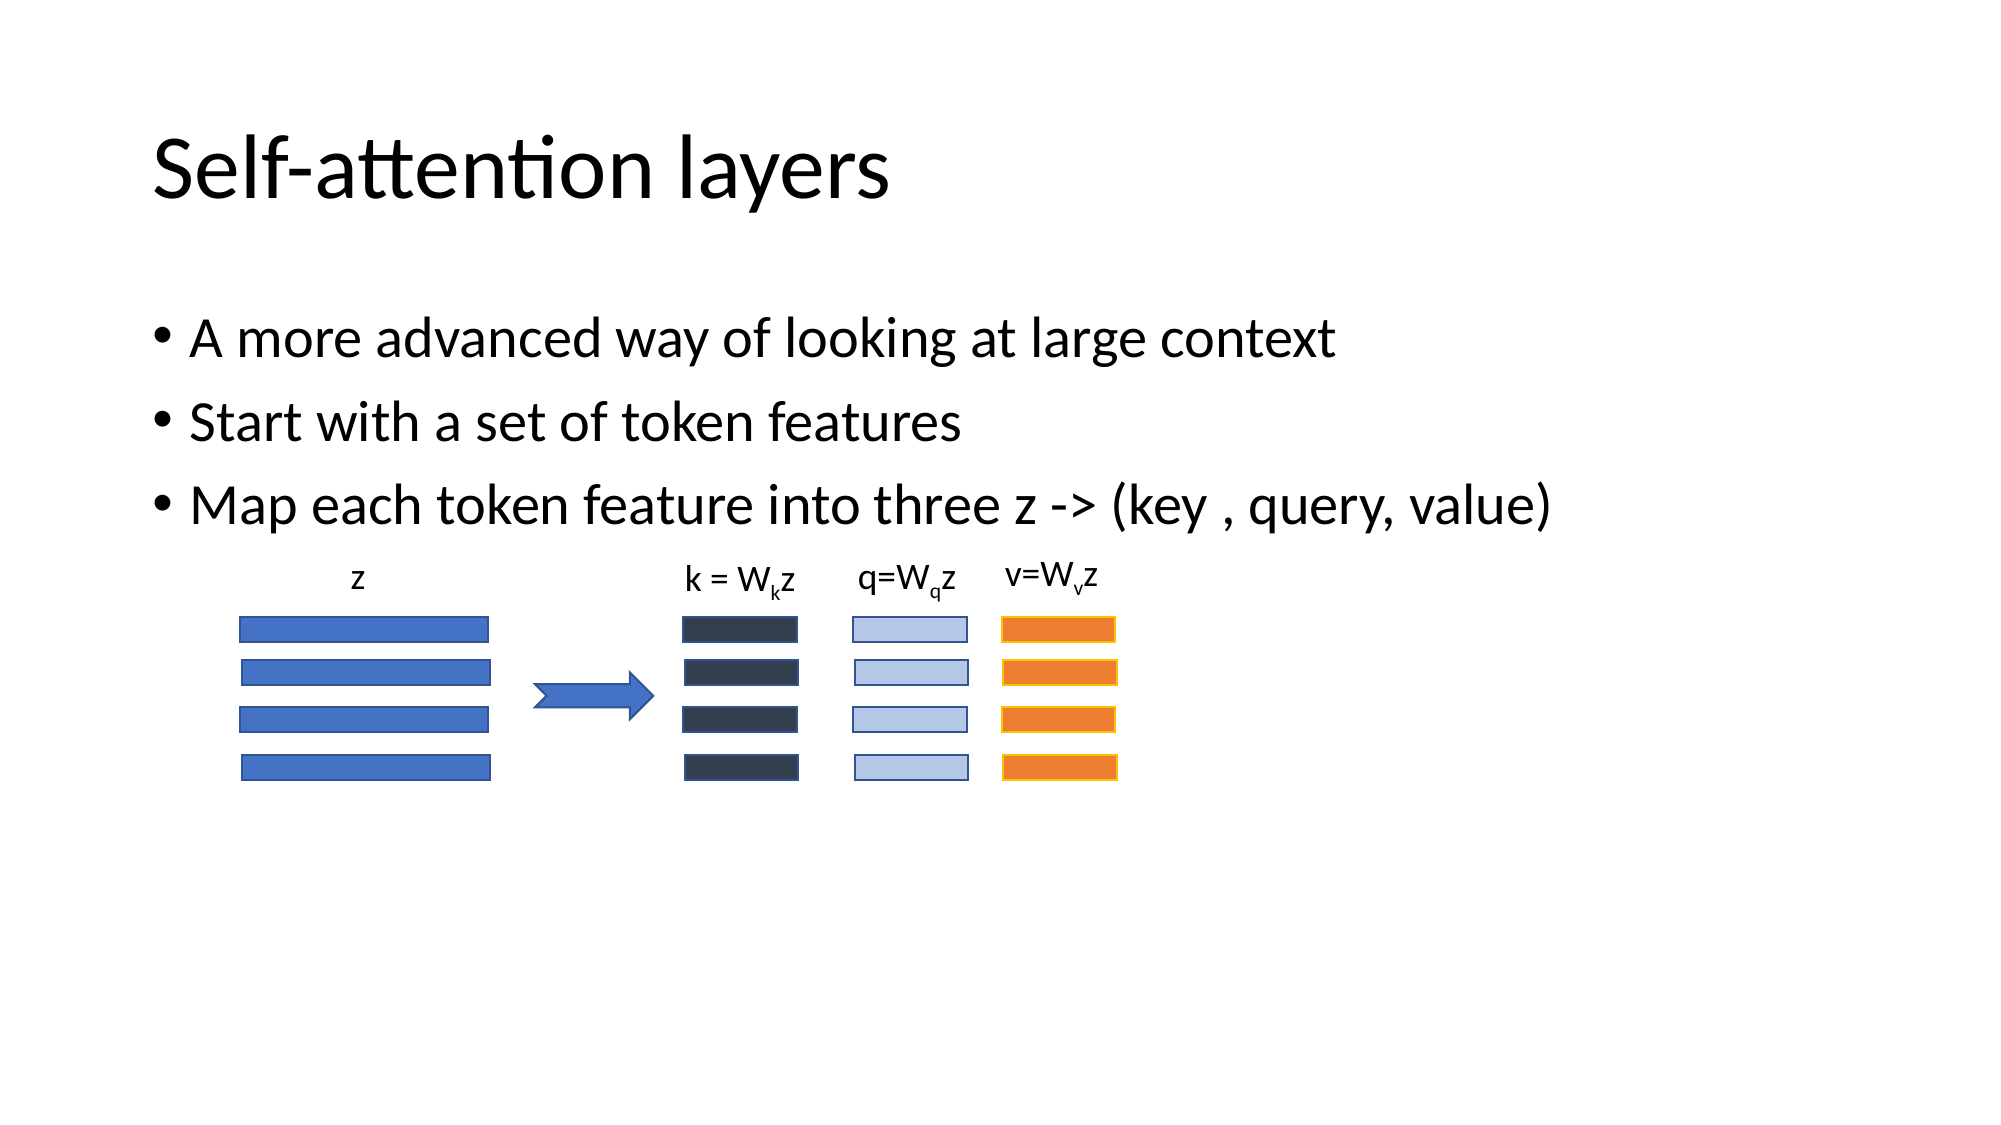

# Self-attention layers
A more advanced way of looking at large context
Start with a set of token features
Map each token feature into three z -> (key , query, value)

v=Wvz
z
q=Wqz
k = Wkz